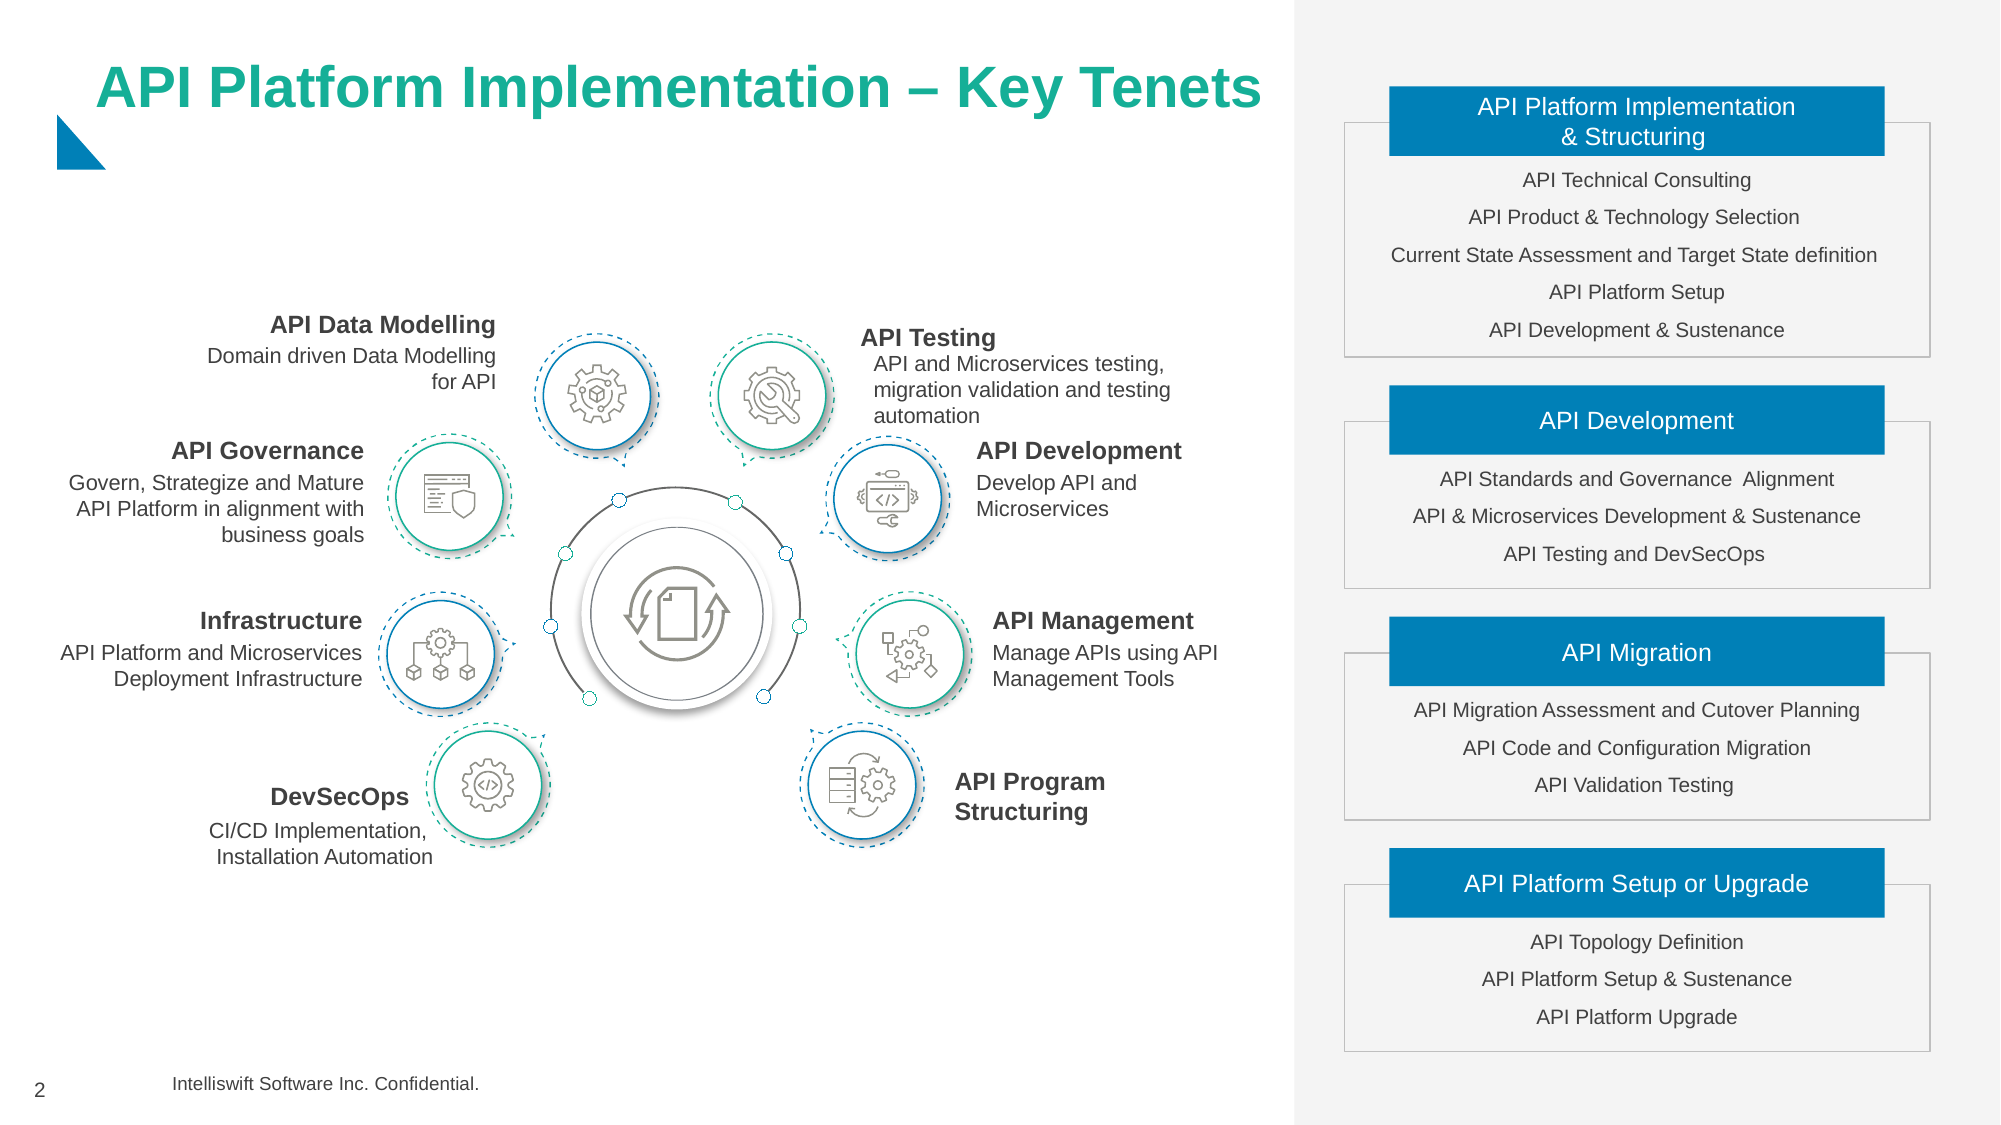

# API Platform Implementation – Key Tenets

API Platform Implementation
& Structuring

API Technical Consulting
API Product & Technology Selection
Current State Assessment and Target State definition
API Platform Setup
API Development & Sustenance
API Data Modelling
API Testing

Domain driven Data Modelling for API
API and Microservices testing, migration validation and testing automation

API Development

API Standards and Governance  Alignment
API & Microservices Development & Sustenance
API Testing and DevSecOps

API Governance
API Development

Govern, Strategize and Mature API Platform in alignment with business goals
Develop API and
Microservices

Infrastructure
API Management

API Migration

API Migration Assessment and Cutover Planning
API Code and Configuration Migration
API Validation Testing

API Platform and Microservices Deployment Infrastructure
Manage APIs using API Management Tools

API Program Structuring
DevSecOps
CI/CD Implementation,  Installation Automation

API Platform Setup or Upgrade

API Topology Definition
API Platform Setup & Sustenance
API Platform Upgrade